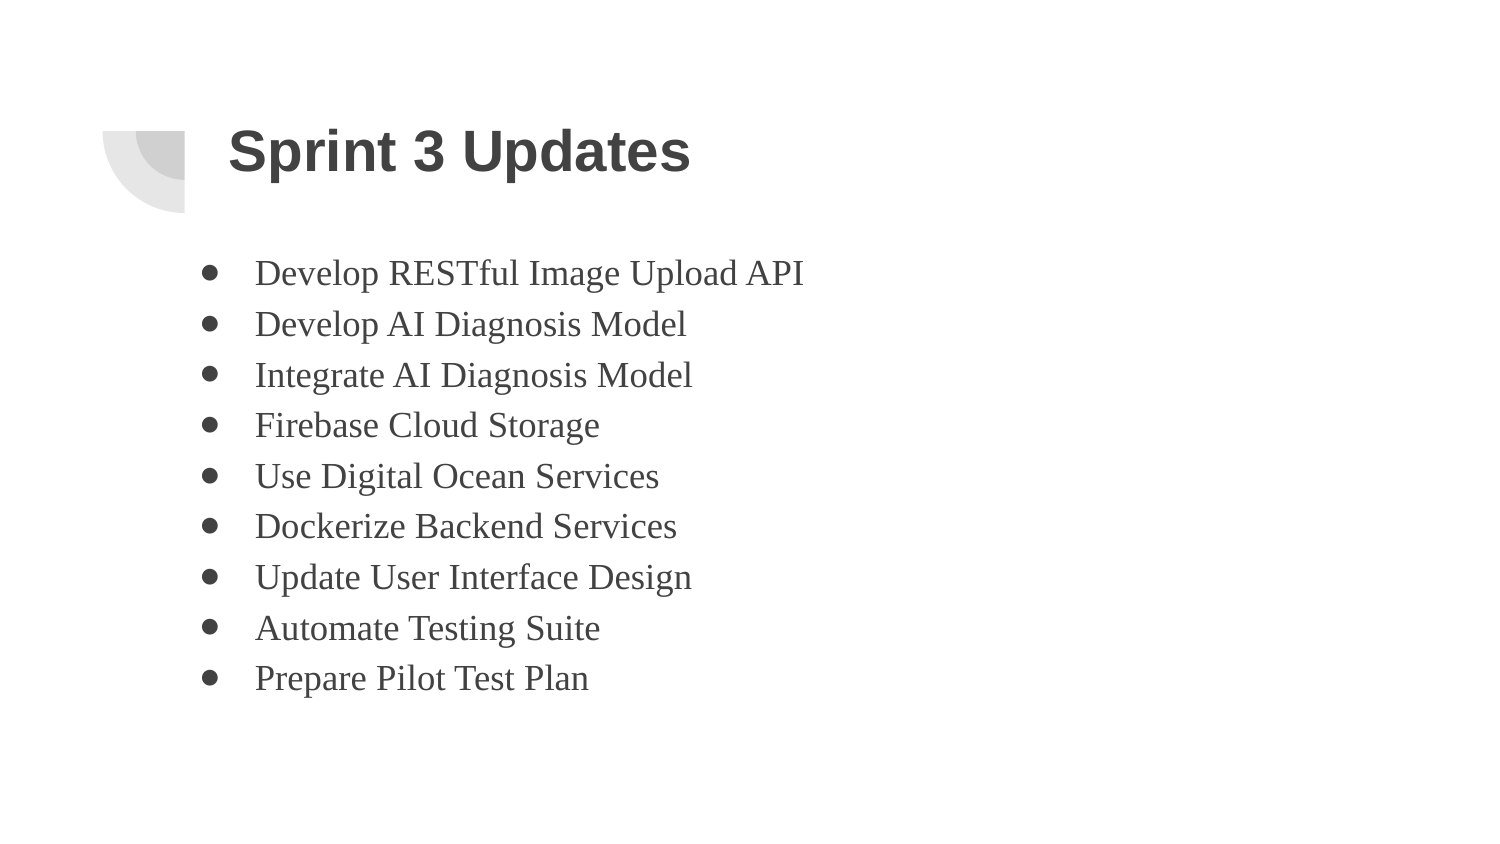

# Sprint 3 Updates
Develop RESTful Image Upload API
Develop AI Diagnosis Model
Integrate AI Diagnosis Model
Firebase Cloud Storage
Use Digital Ocean Services
Dockerize Backend Services
Update User Interface Design
Automate Testing Suite
Prepare Pilot Test Plan